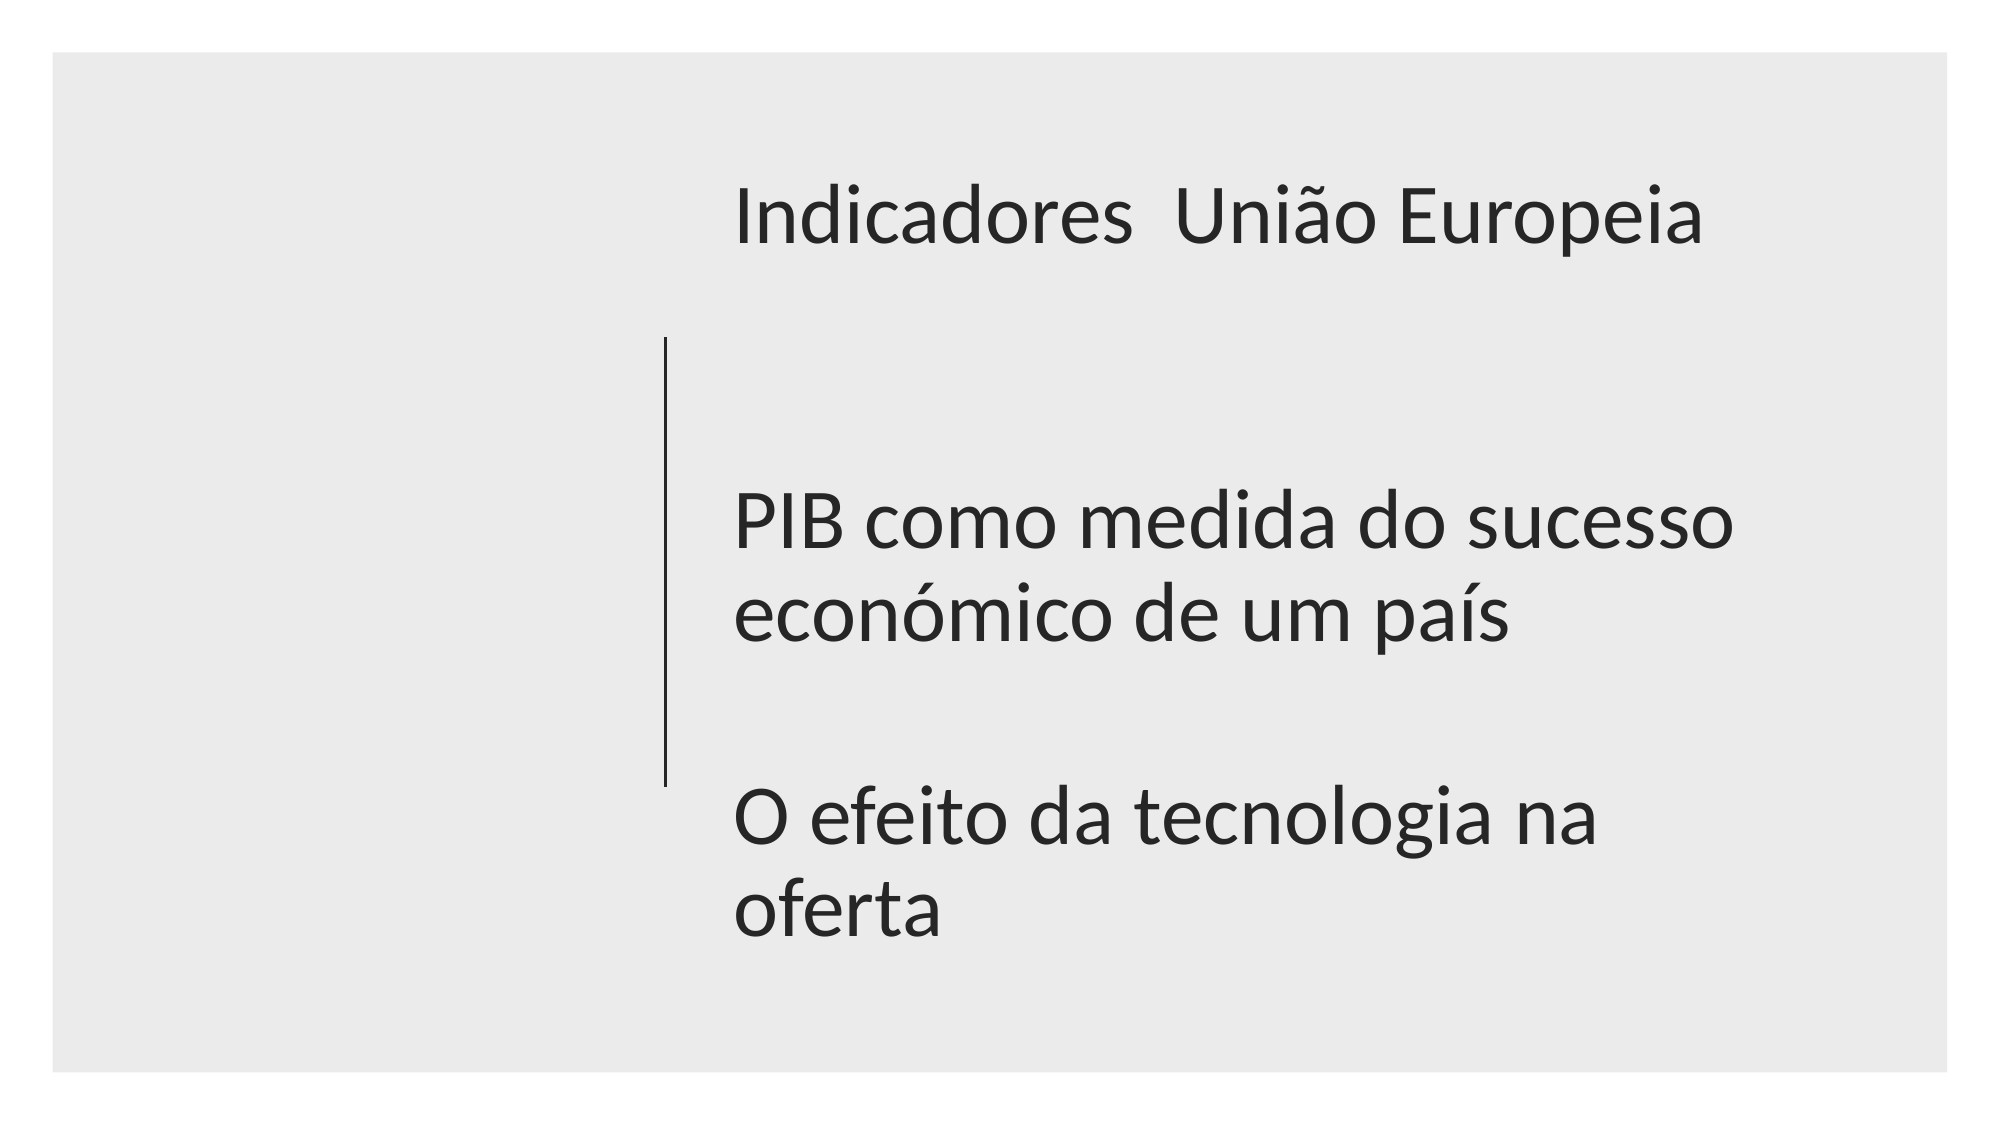

Indicadores  União Europeia

PIB como medida do sucesso económico de um país

O efeito da tecnologia na oferta